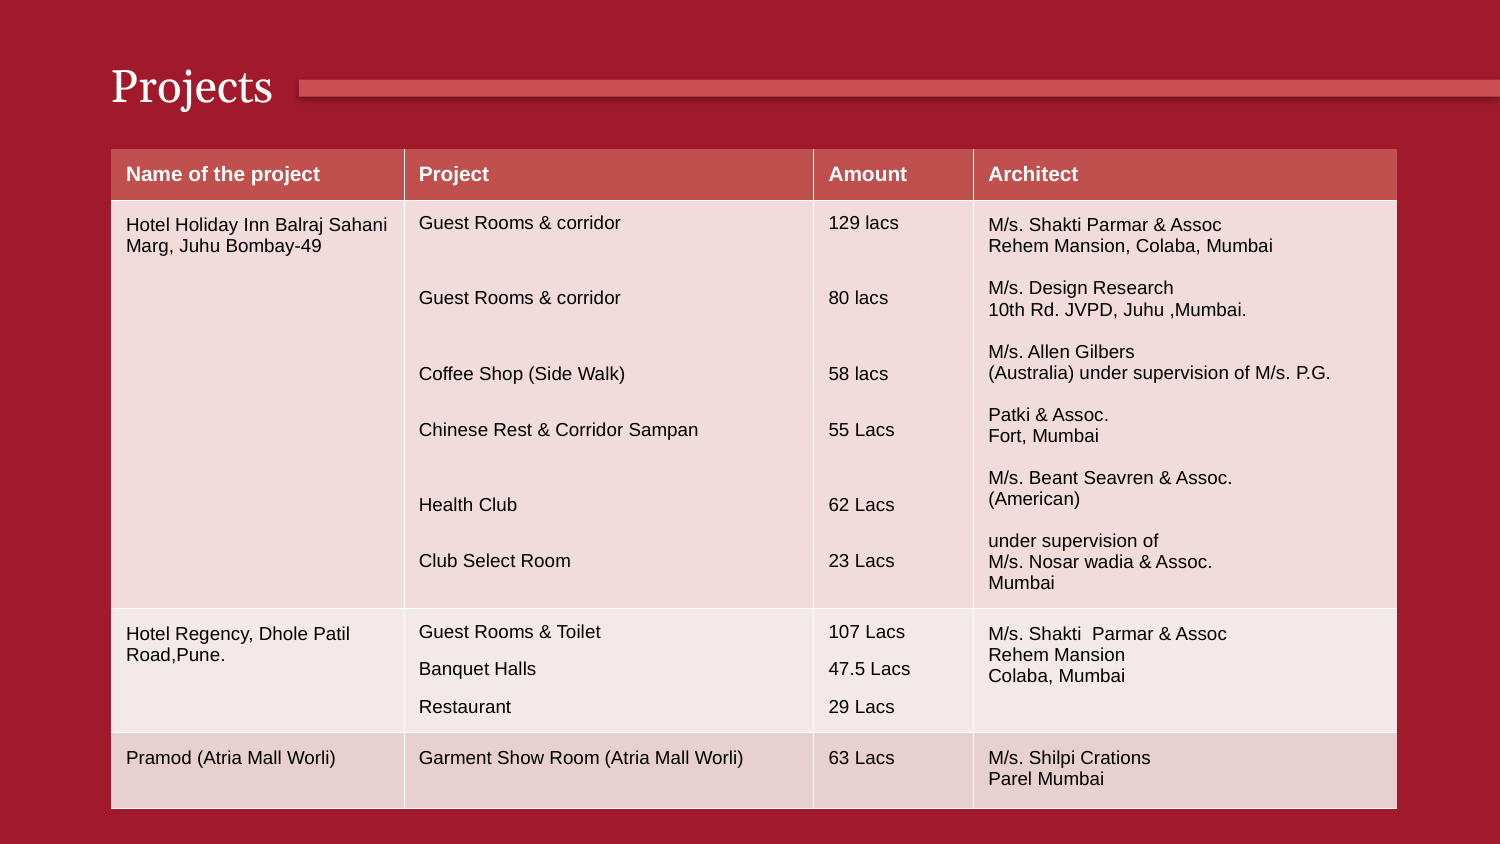

Projects

| Name of the project | Project | Amount | Architect |
| --- | --- | --- | --- |
| Hotel Holiday Inn Balraj Sahani Marg, Juhu Bombay-49 | Guest Rooms & corridor Guest Rooms & corridor Coffee Shop (Side Walk) Chinese Rest & Corridor Sampan Health Club Club Select Room | 129 lacs 80 lacs 58 lacs 55 Lacs 62 Lacs 23 Lacs | M/s. Shakti Parmar & Assoc Rehem Mansion, Colaba, Mumbai M/s. Design Research 10th Rd. JVPD, Juhu ,Mumbai. M/s. Allen Gilbers (Australia) under supervision of M/s. P.G. Patki & Assoc. Fort, Mumbai M/s. Beant Seavren & Assoc. (American) under supervision of M/s. Nosar wadia & Assoc. Mumbai |
| Hotel Regency, Dhole Patil Road,Pune. | Guest Rooms & Toilet Banquet Halls Restaurant | 107 Lacs 47.5 Lacs 29 Lacs | M/s. Shakti Parmar & Assoc Rehem Mansion Colaba, Mumbai |
| Pramod (Atria Mall Worli) | Garment Show Room (Atria Mall Worli) | 63 Lacs | M/s. Shilpi Crations Parel Mumbai |